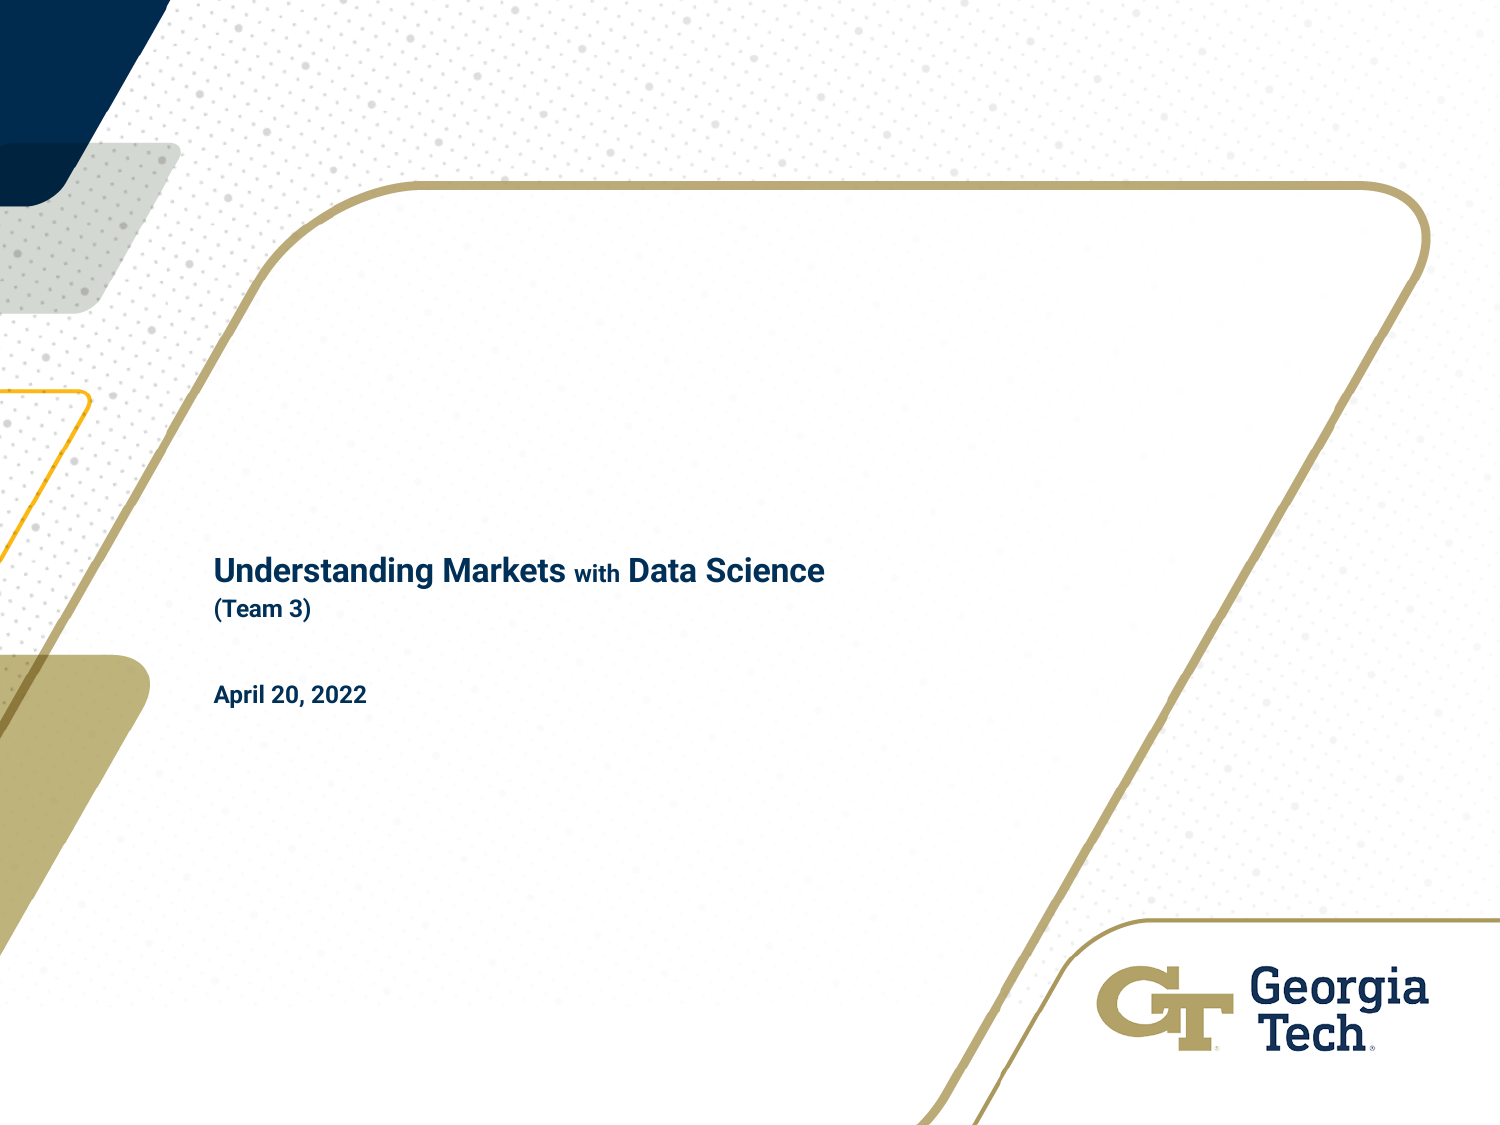

# Understanding Markets with Data Science
(Team 3)
April 20, 2022